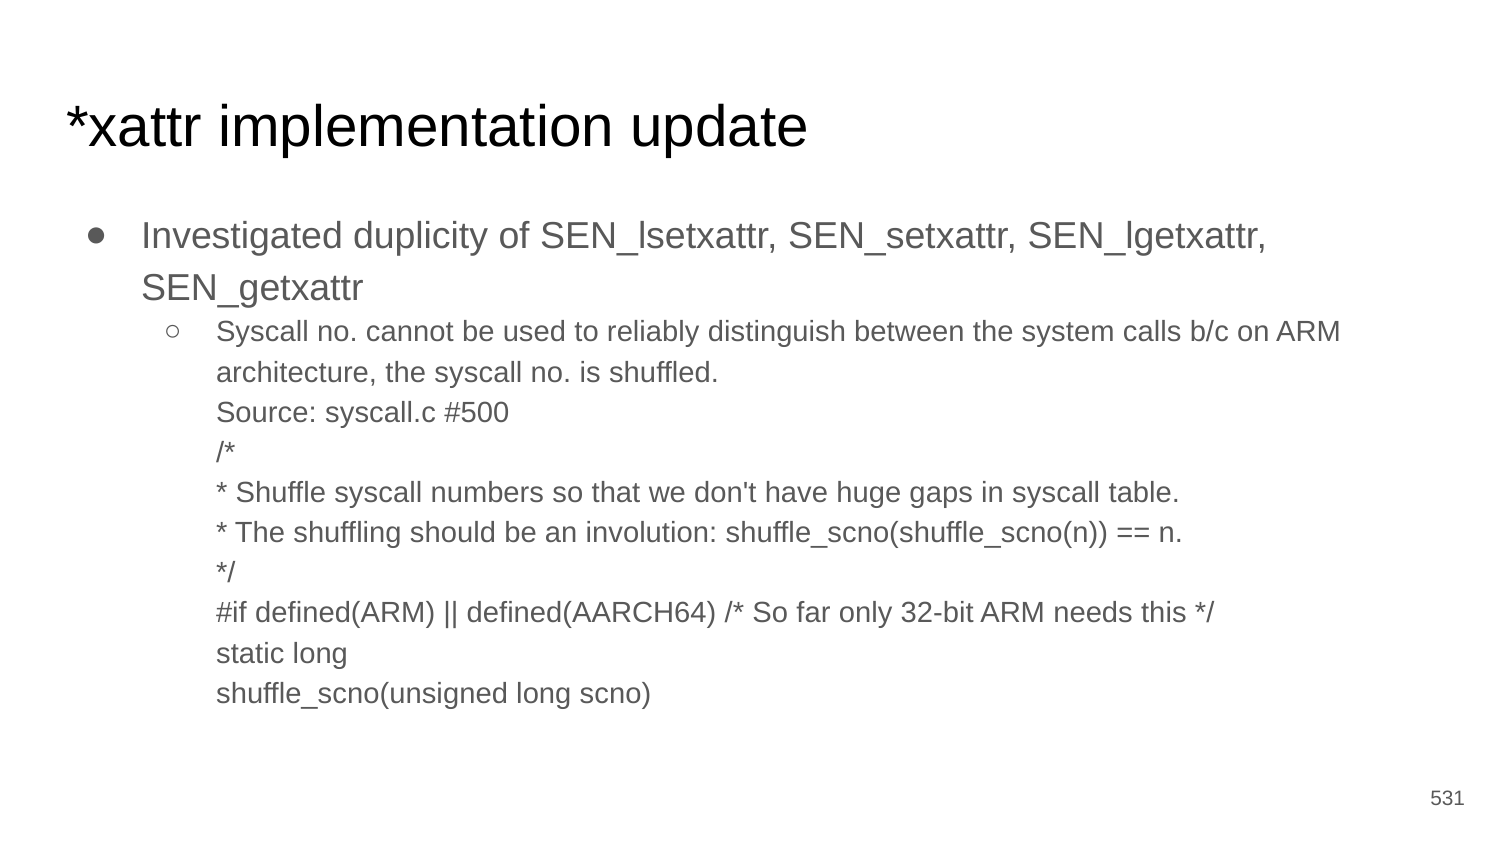

# *xattr implementation update
Investigated duplicity of SEN_lsetxattr, SEN_setxattr, SEN_lgetxattr, SEN_getxattr
Syscall no. cannot be used to reliably distinguish between the system calls b/c on ARM architecture, the syscall no. is shuffled.
Source: syscall.c #500
/*
* Shuffle syscall numbers so that we don't have huge gaps in syscall table.
* The shuffling should be an involution: shuffle_scno(shuffle_scno(n)) == n.
*/
#if defined(ARM) || defined(AARCH64) /* So far only 32-bit ARM needs this */
static long
shuffle_scno(unsigned long scno)

531